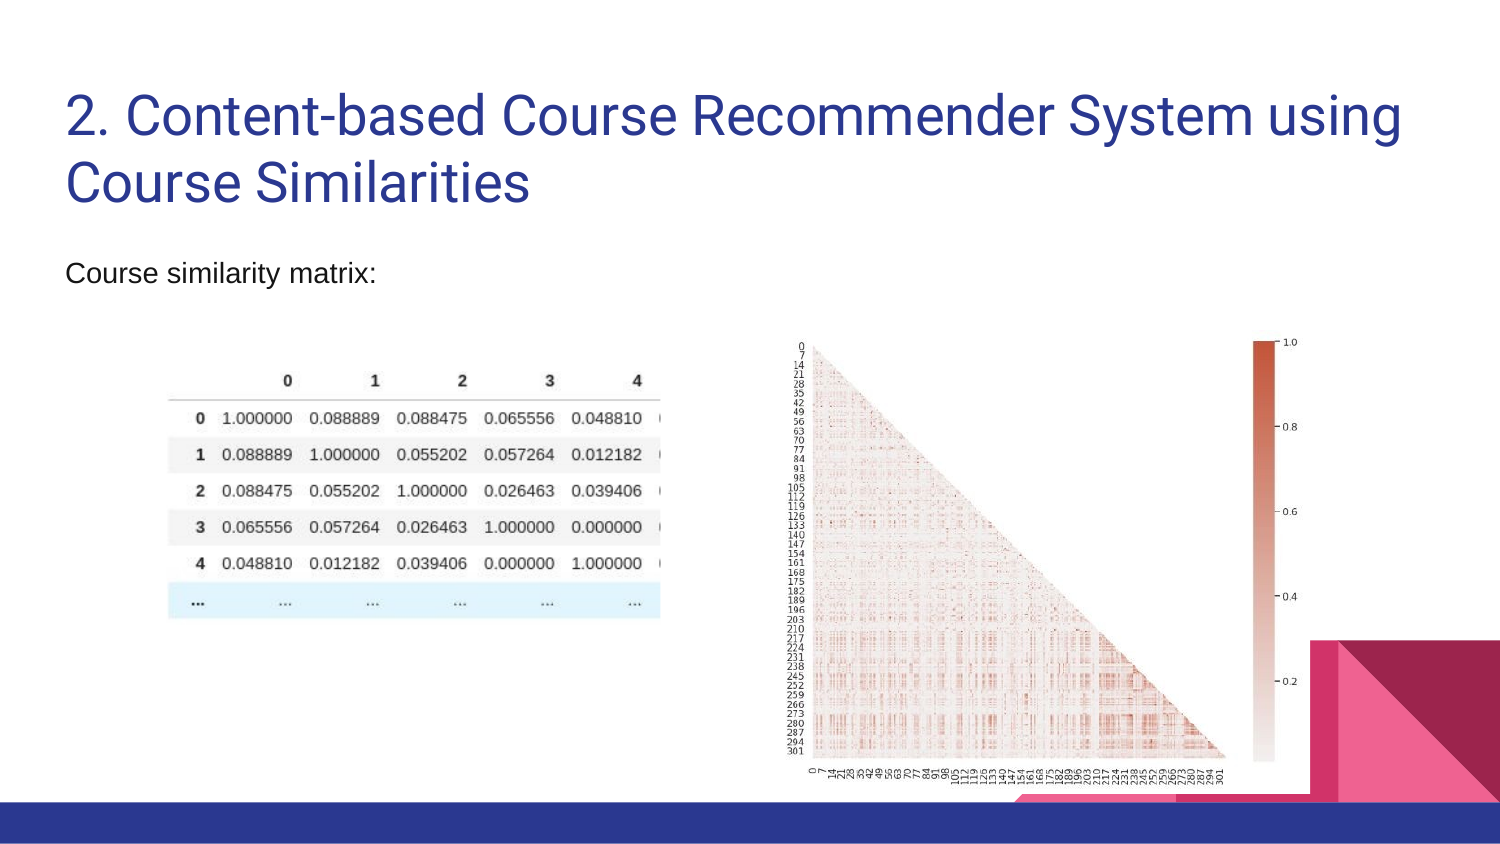

# 2. Content-based Course Recommender System using  Course Similarities
Course similarity matrix: